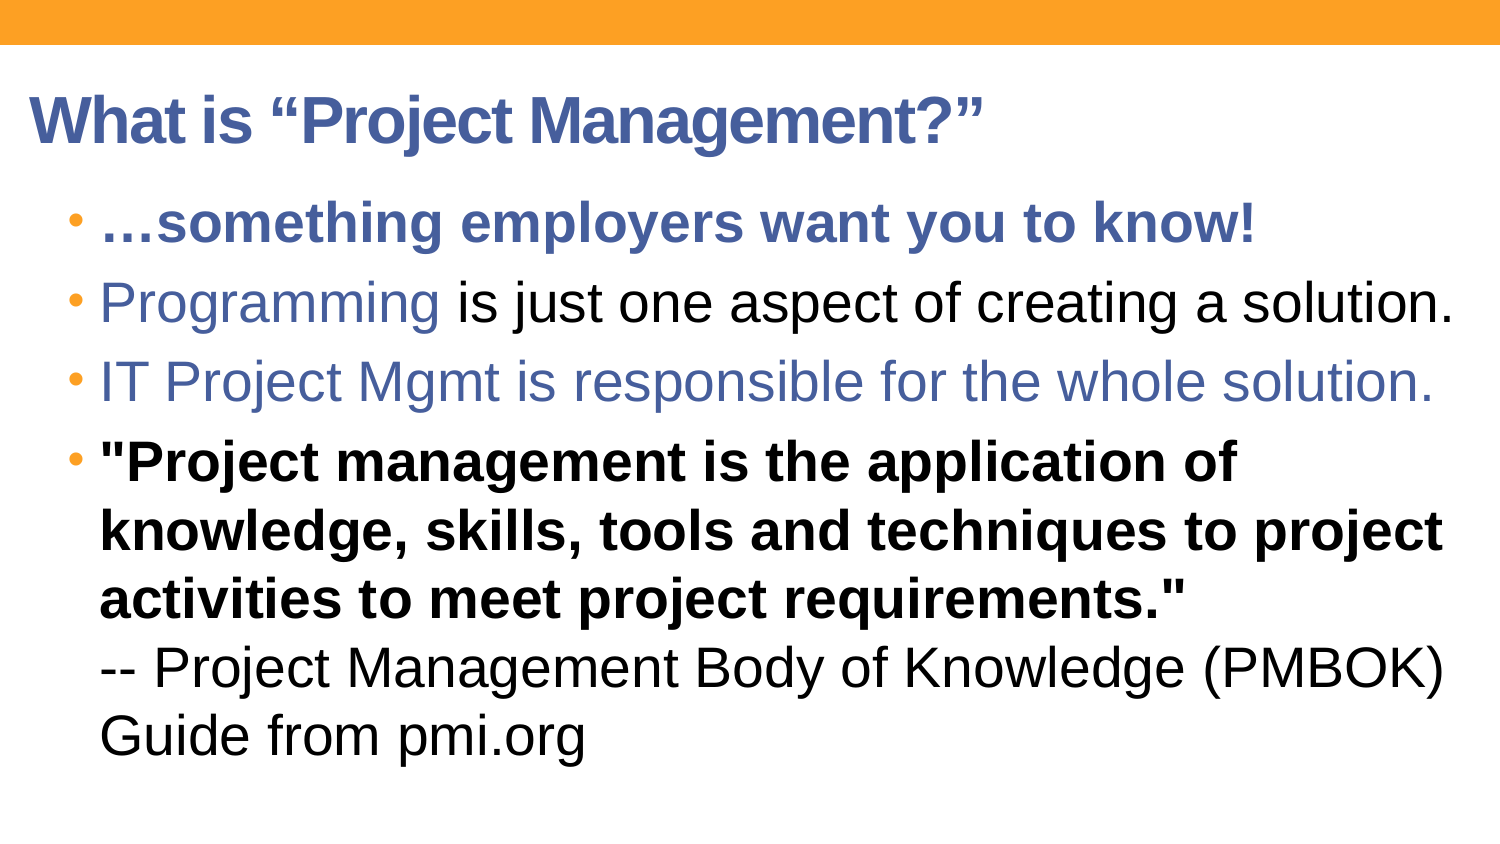

# What is “Project Management?”
…something employers want you to know!
Programming is just one aspect of creating a solution.
IT Project Mgmt is responsible for the whole solution.
"Project management is the application of knowledge, skills, tools and techniques to project activities to meet project requirements."
-- Project Management Body of Knowledge (PMBOK) Guide from pmi.org